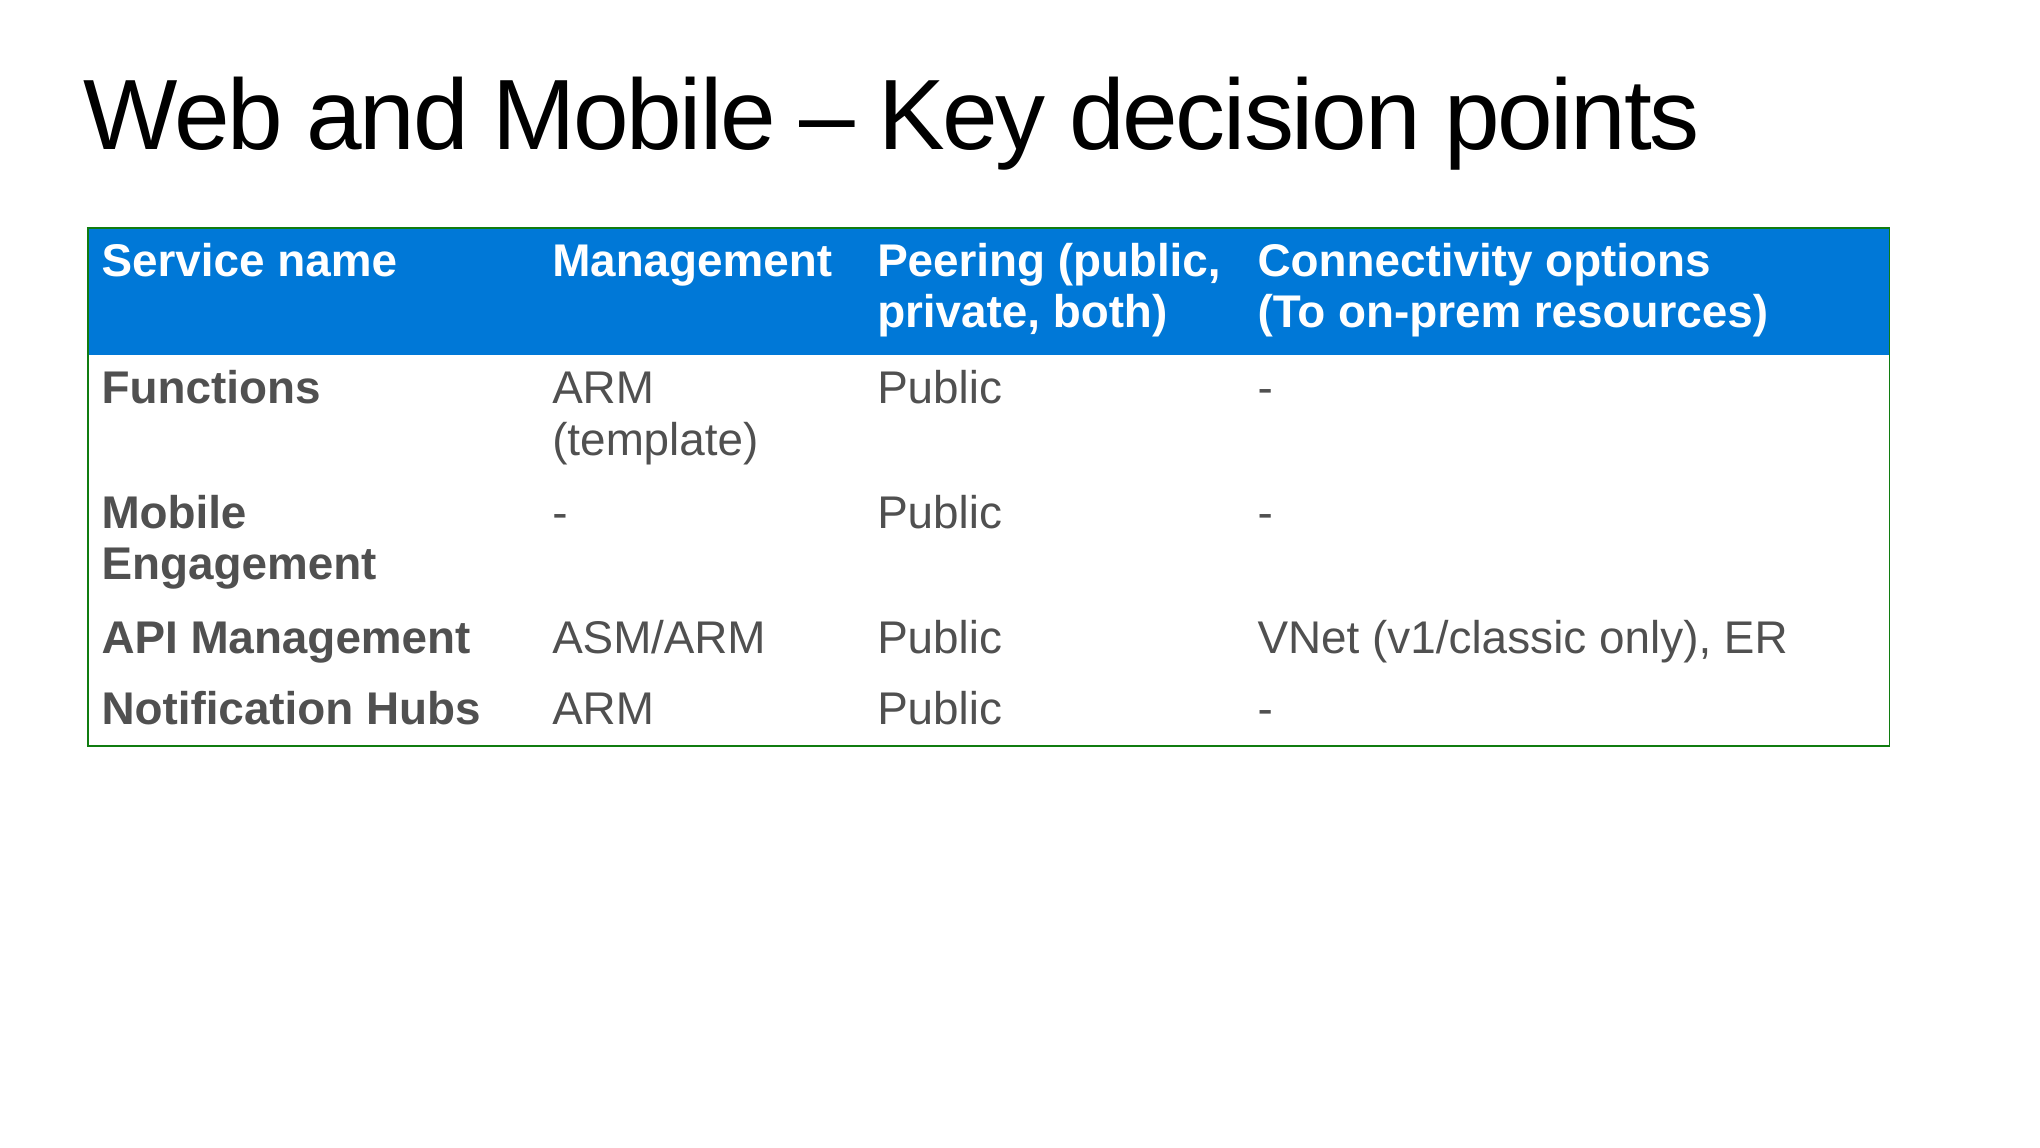

# Web and Mobile – Key decision points
| Service name | Management | Peering (public, private, both) | Connectivity options (To on-prem resources) |
| --- | --- | --- | --- |
| Functions | ARM (template) | Public | - |
| Mobile Engagement | - | Public | - |
| API Management | ASM/ARM | Public | VNet (v1/classic only), ER |
| Notification Hubs | ARM | Public | - |